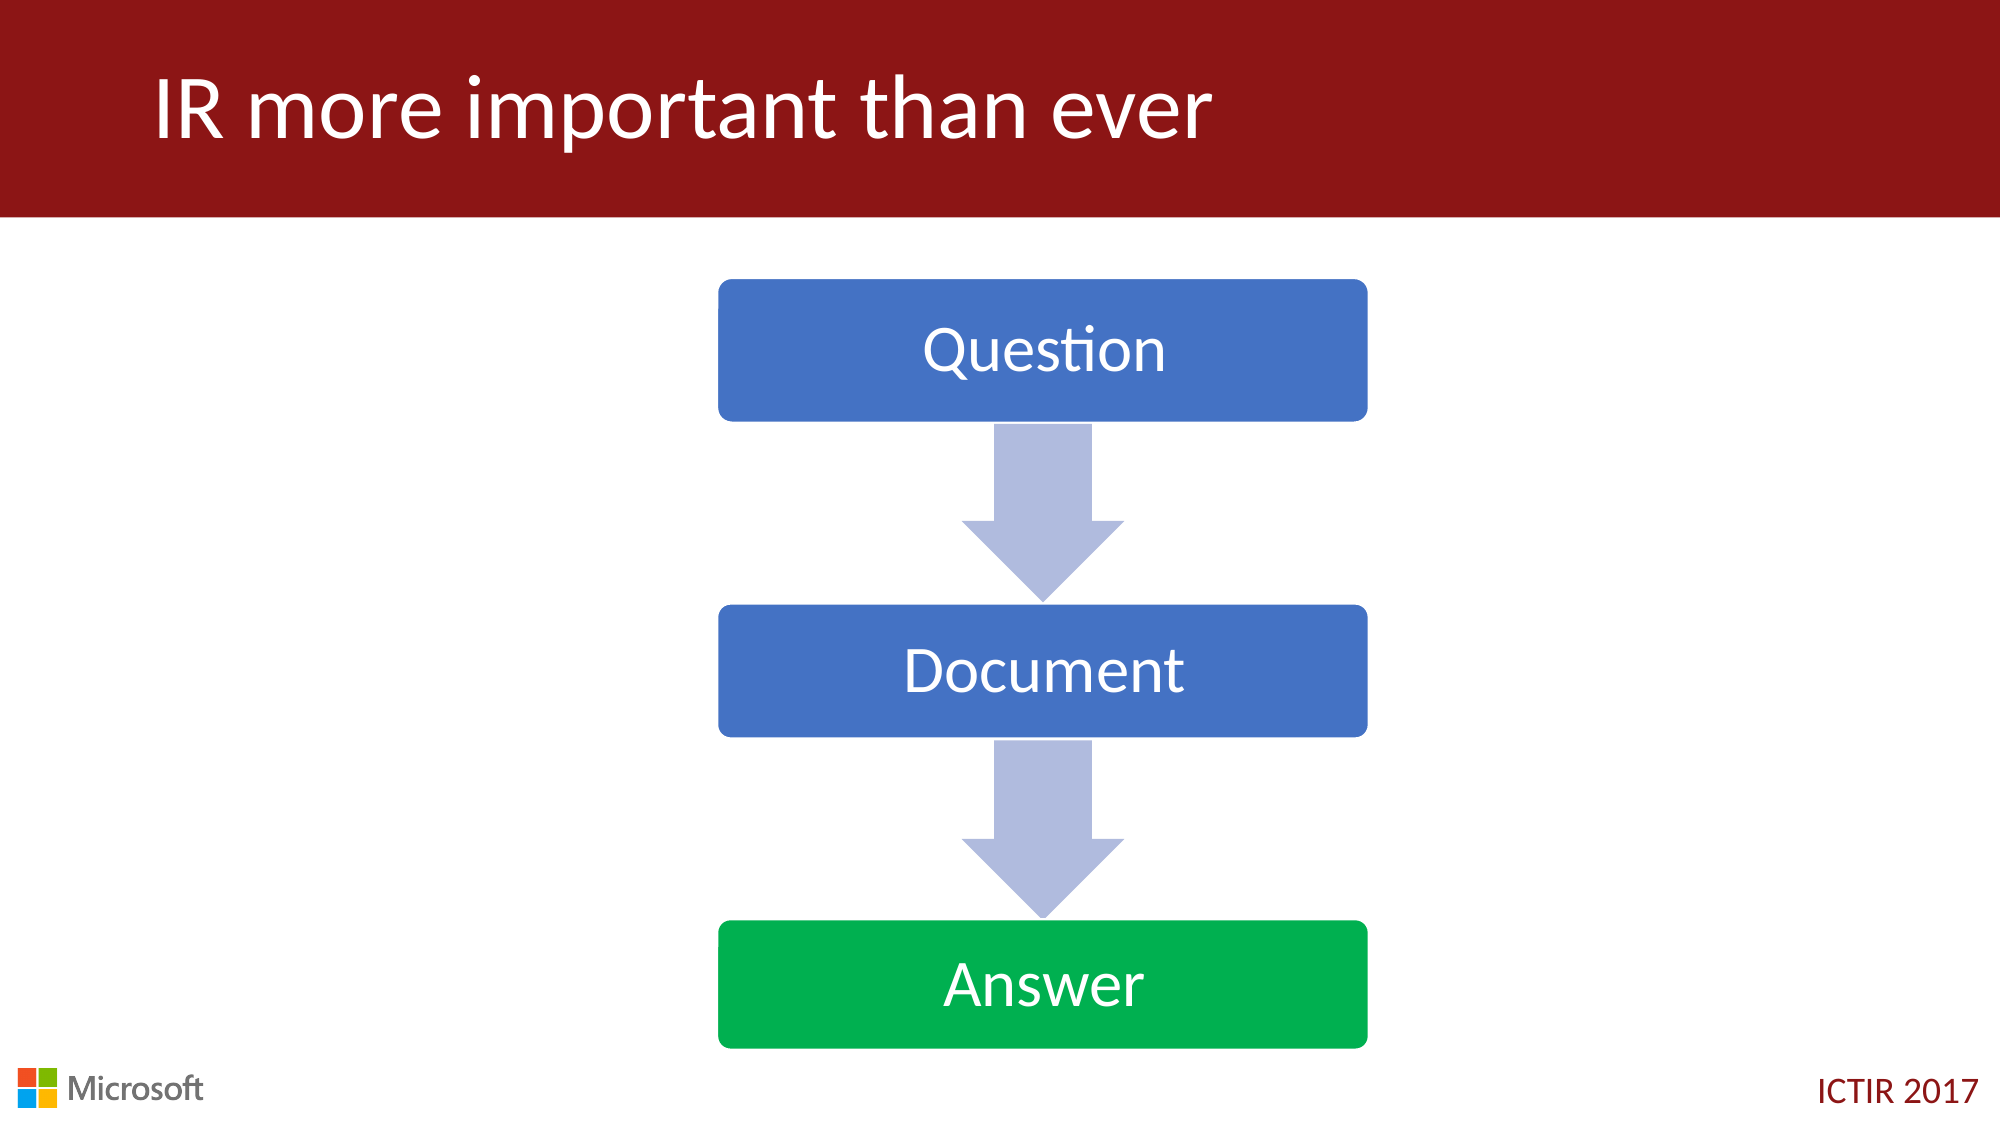

# IR more important than ever

Question

Document

Answer